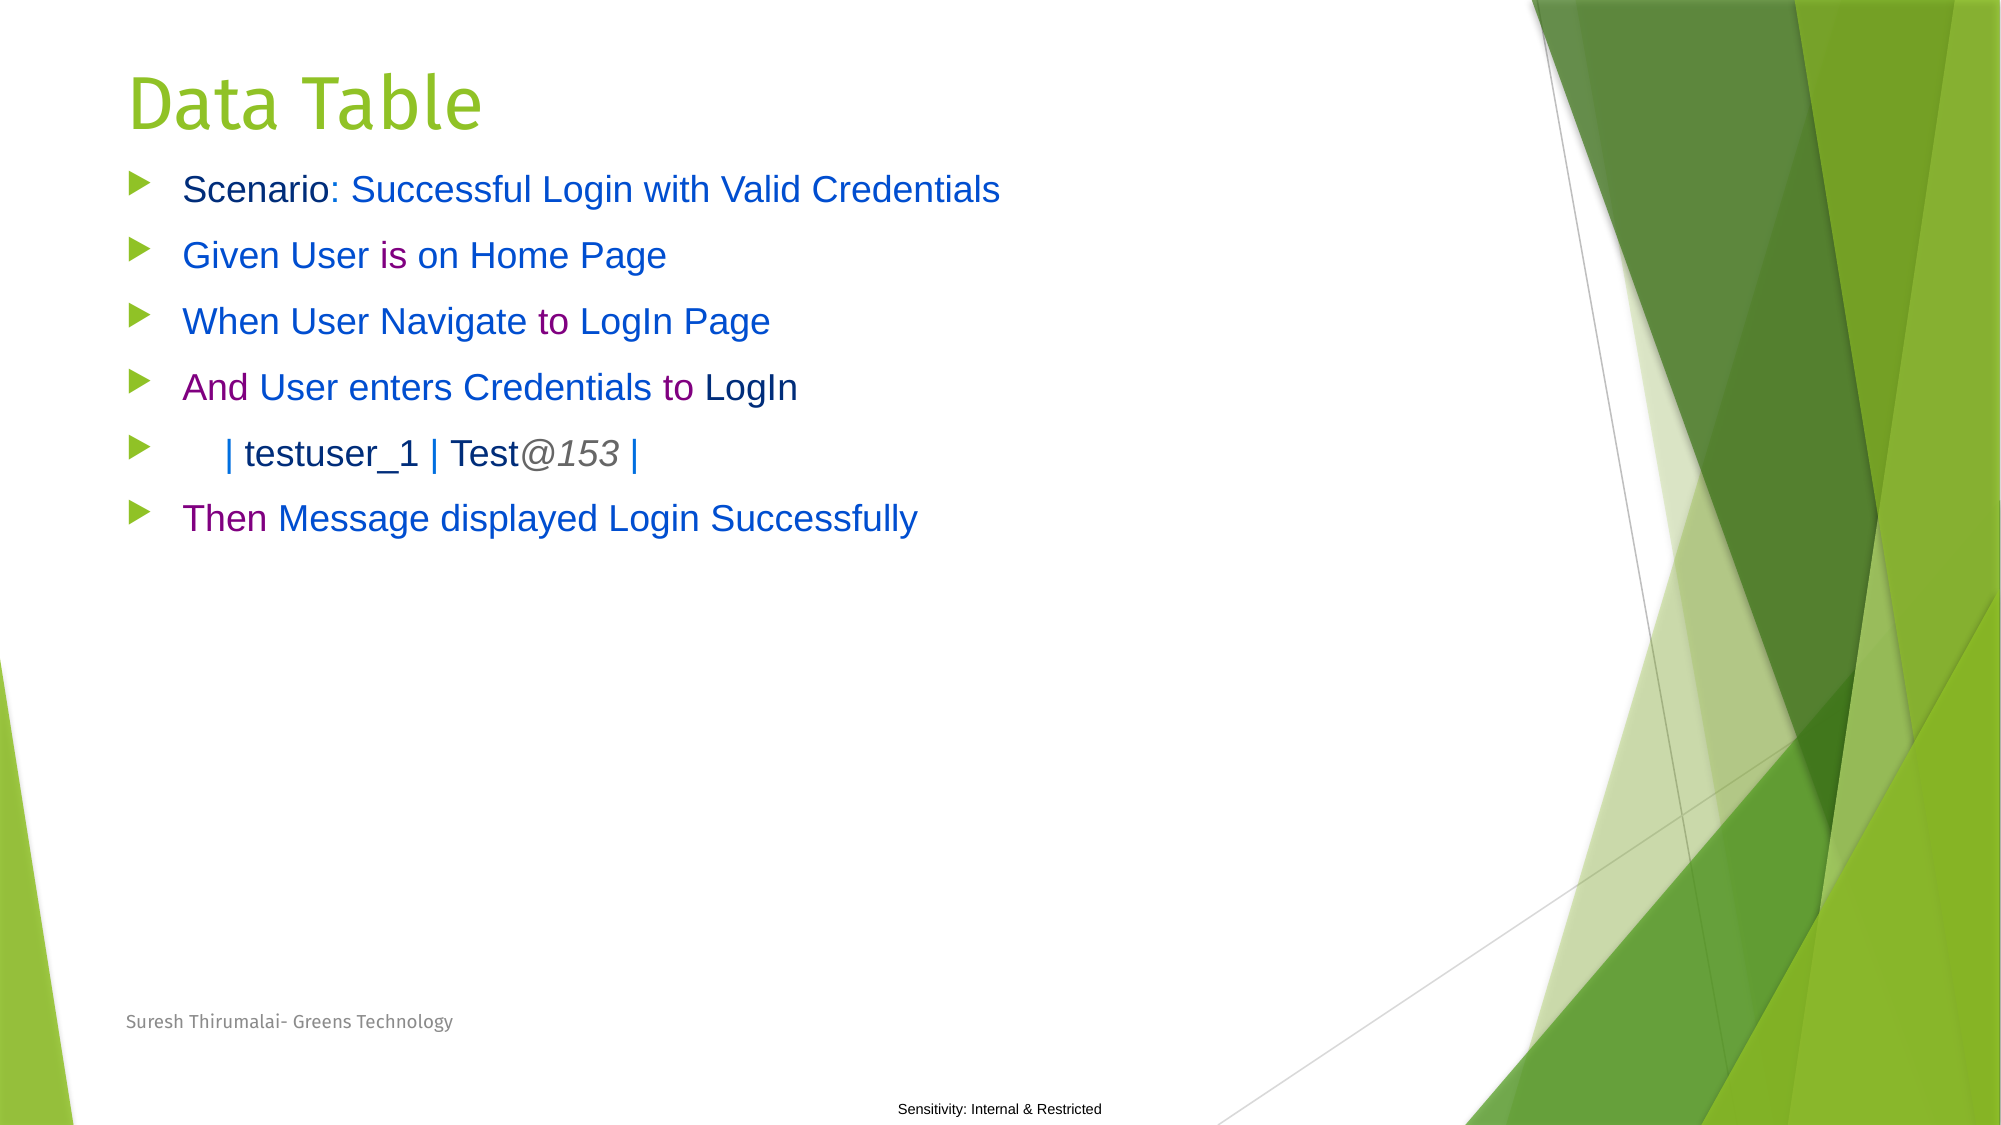

# Data Table

Scenario: Successful Login with Valid Credentials
Given User is on Home Page
When User Navigate to LogIn Page
And User enters Credentials to LogIn
    | testuser_1 | Test@153 |
Then Message displayed Login Successfully

Suresh Thirumalai- Greens Technology